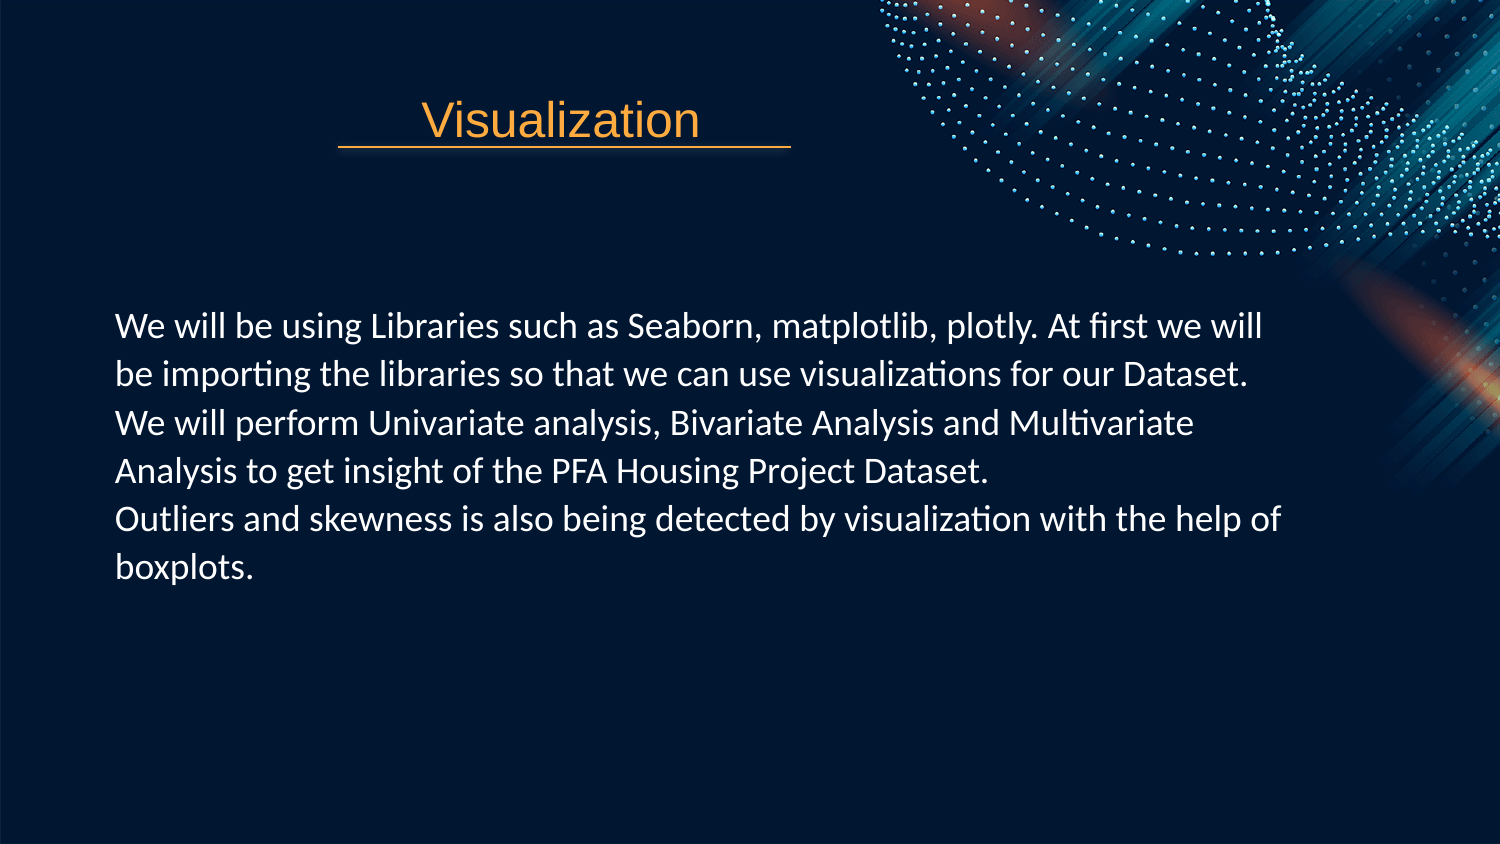

# Visualization
We will be using Libraries such as Seaborn, matplotlib, plotly. At first we will be importing the libraries so that we can use visualizations for our Dataset.
We will perform Univariate analysis, Bivariate Analysis and Multivariate Analysis to get insight of the PFA Housing Project Dataset.
Outliers and skewness is also being detected by visualization with the help of boxplots.